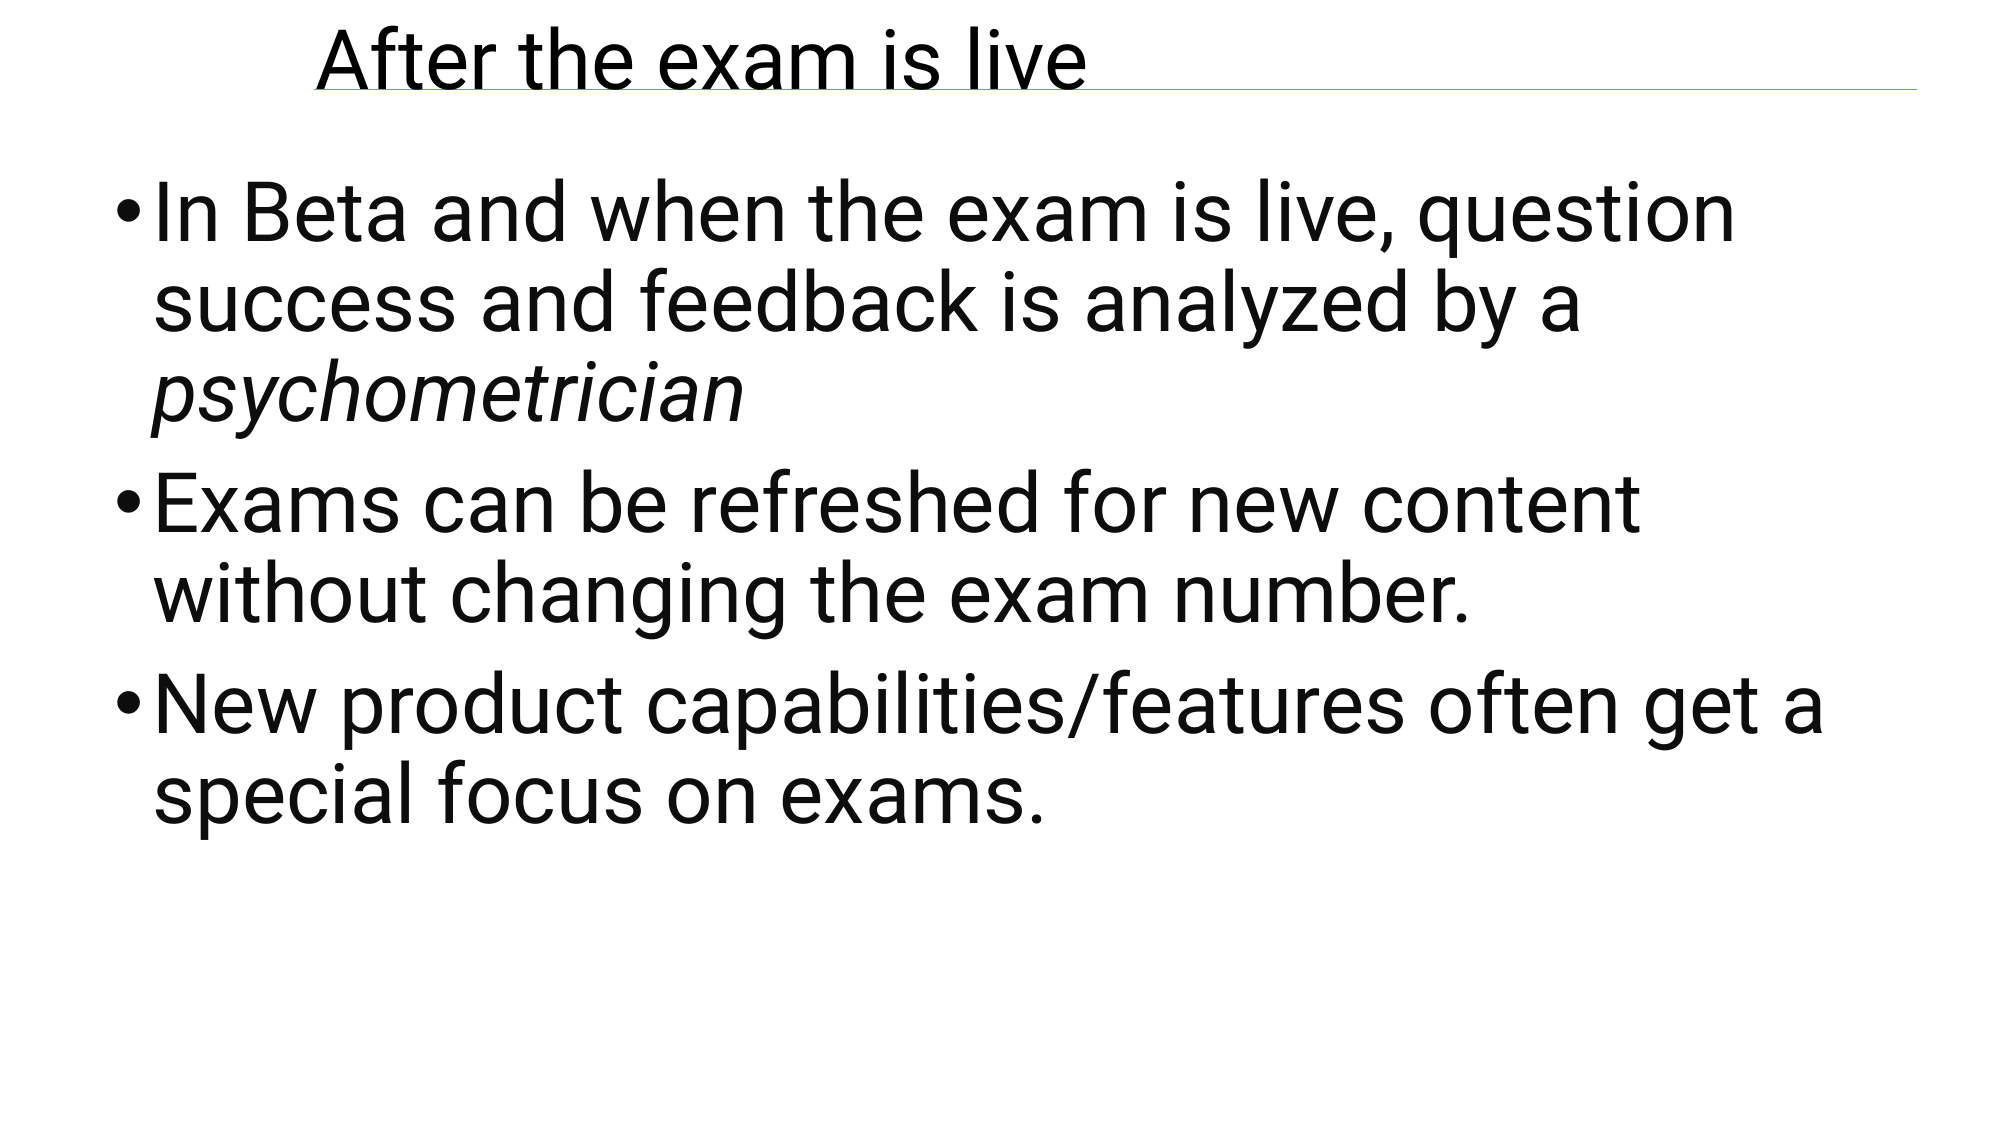

# After the exam is live
In Beta and when the exam is live, question success and feedback is analyzed by a psychometrician
Exams can be refreshed for new content without changing the exam number.
New product capabilities/features often get a special focus on exams.